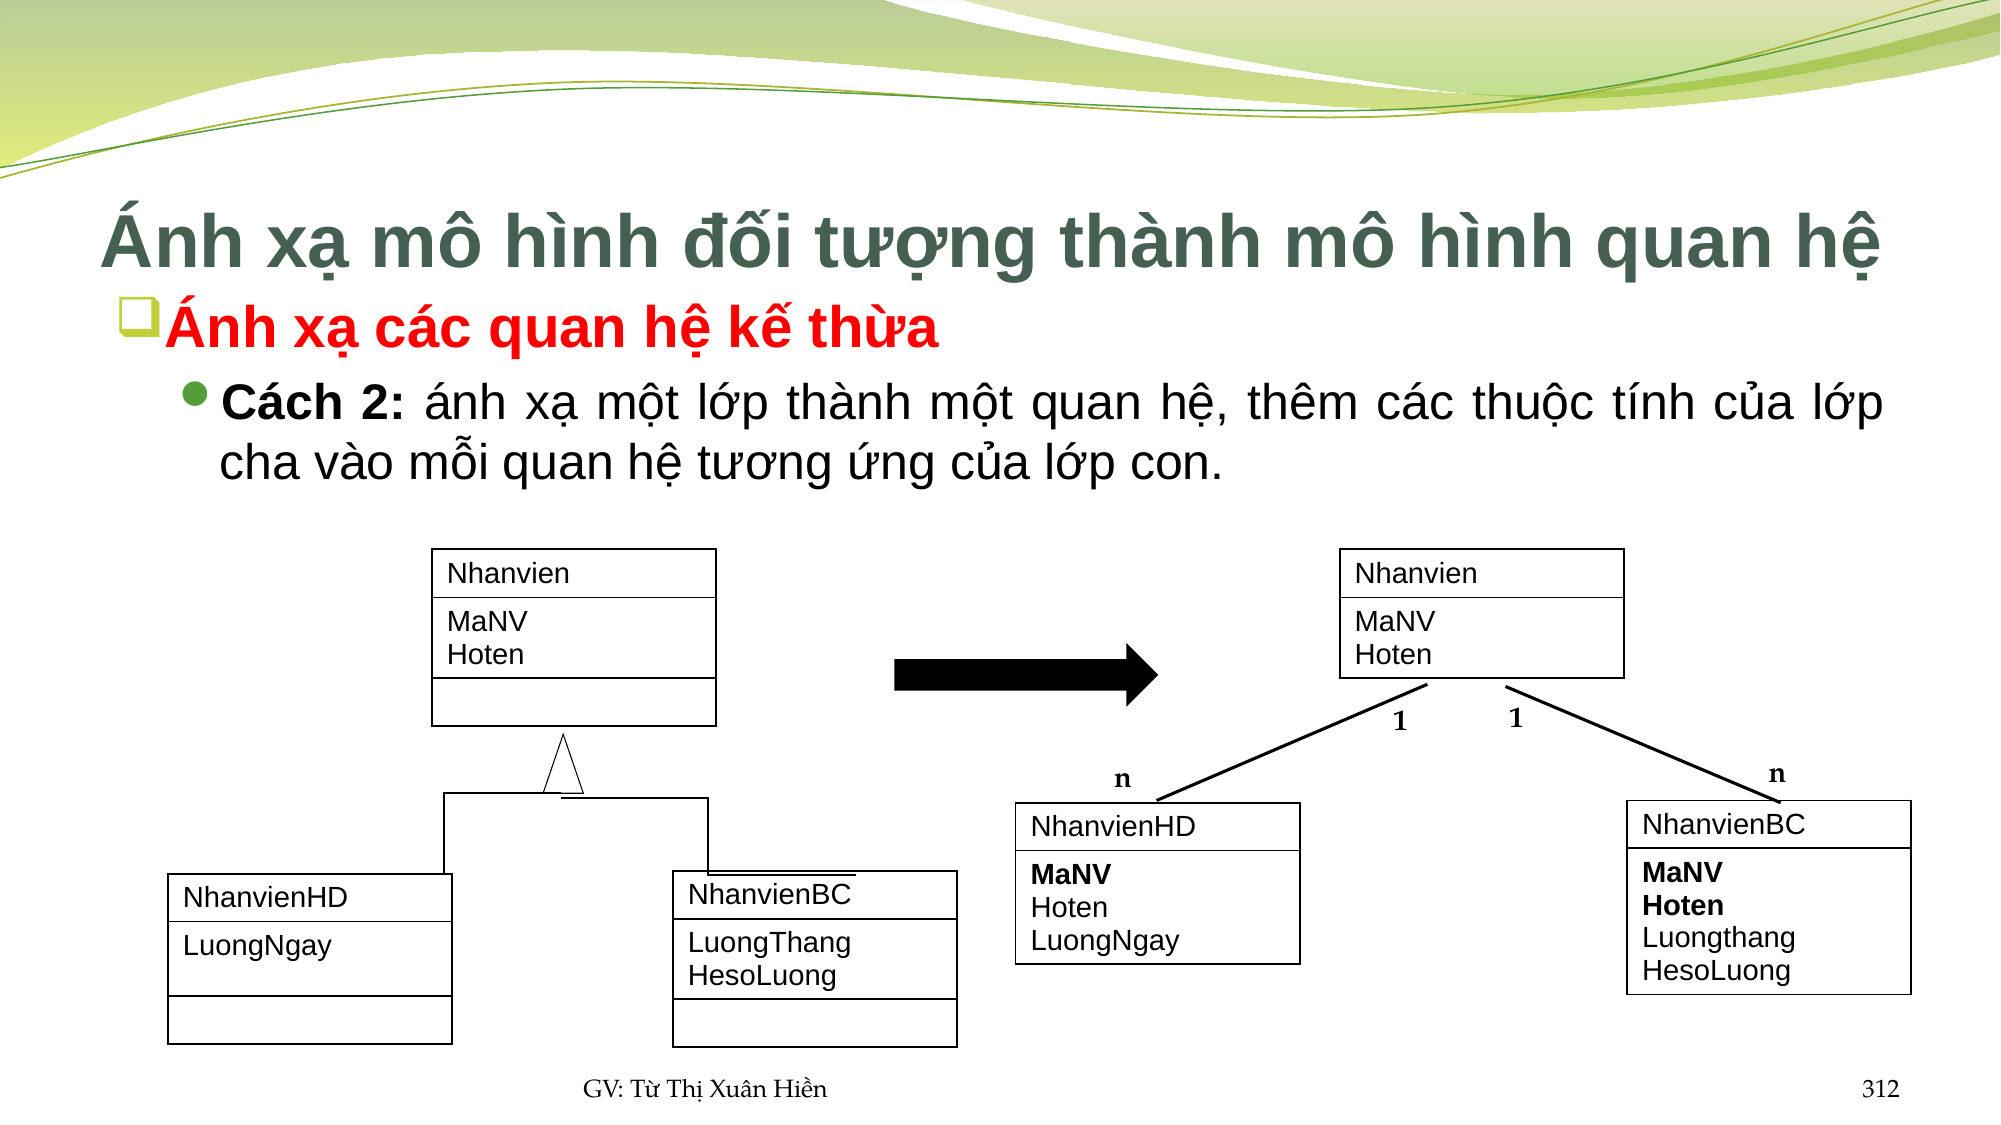

# Ánh xạ mô hình đối tượng thành mô hình quan hệ
Ánh xạ các quan hệ kế thừa
Cách 2: ánh xạ một lớp thành một quan hệ, thêm các thuộc tính của lớp cha vào mỗi quan hệ tương ứng của lớp con.
| Nhanvien |
| --- |
| MaNV Hoten |
|  |
| Nhanvien |
| --- |
| MaNV Hoten |

1
1

n
n
| NhanvienBC |
| --- |
| MaNV Hoten Luongthang HesoLuong |
| NhanvienHD |
| --- |
| MaNV Hoten LuongNgay |
| NhanvienBC |
| --- |
| LuongThang HesoLuong |
|  |
| NhanvienHD |
| --- |
| LuongNgay |
|  |
GV: Từ Thị Xuân Hiền
312